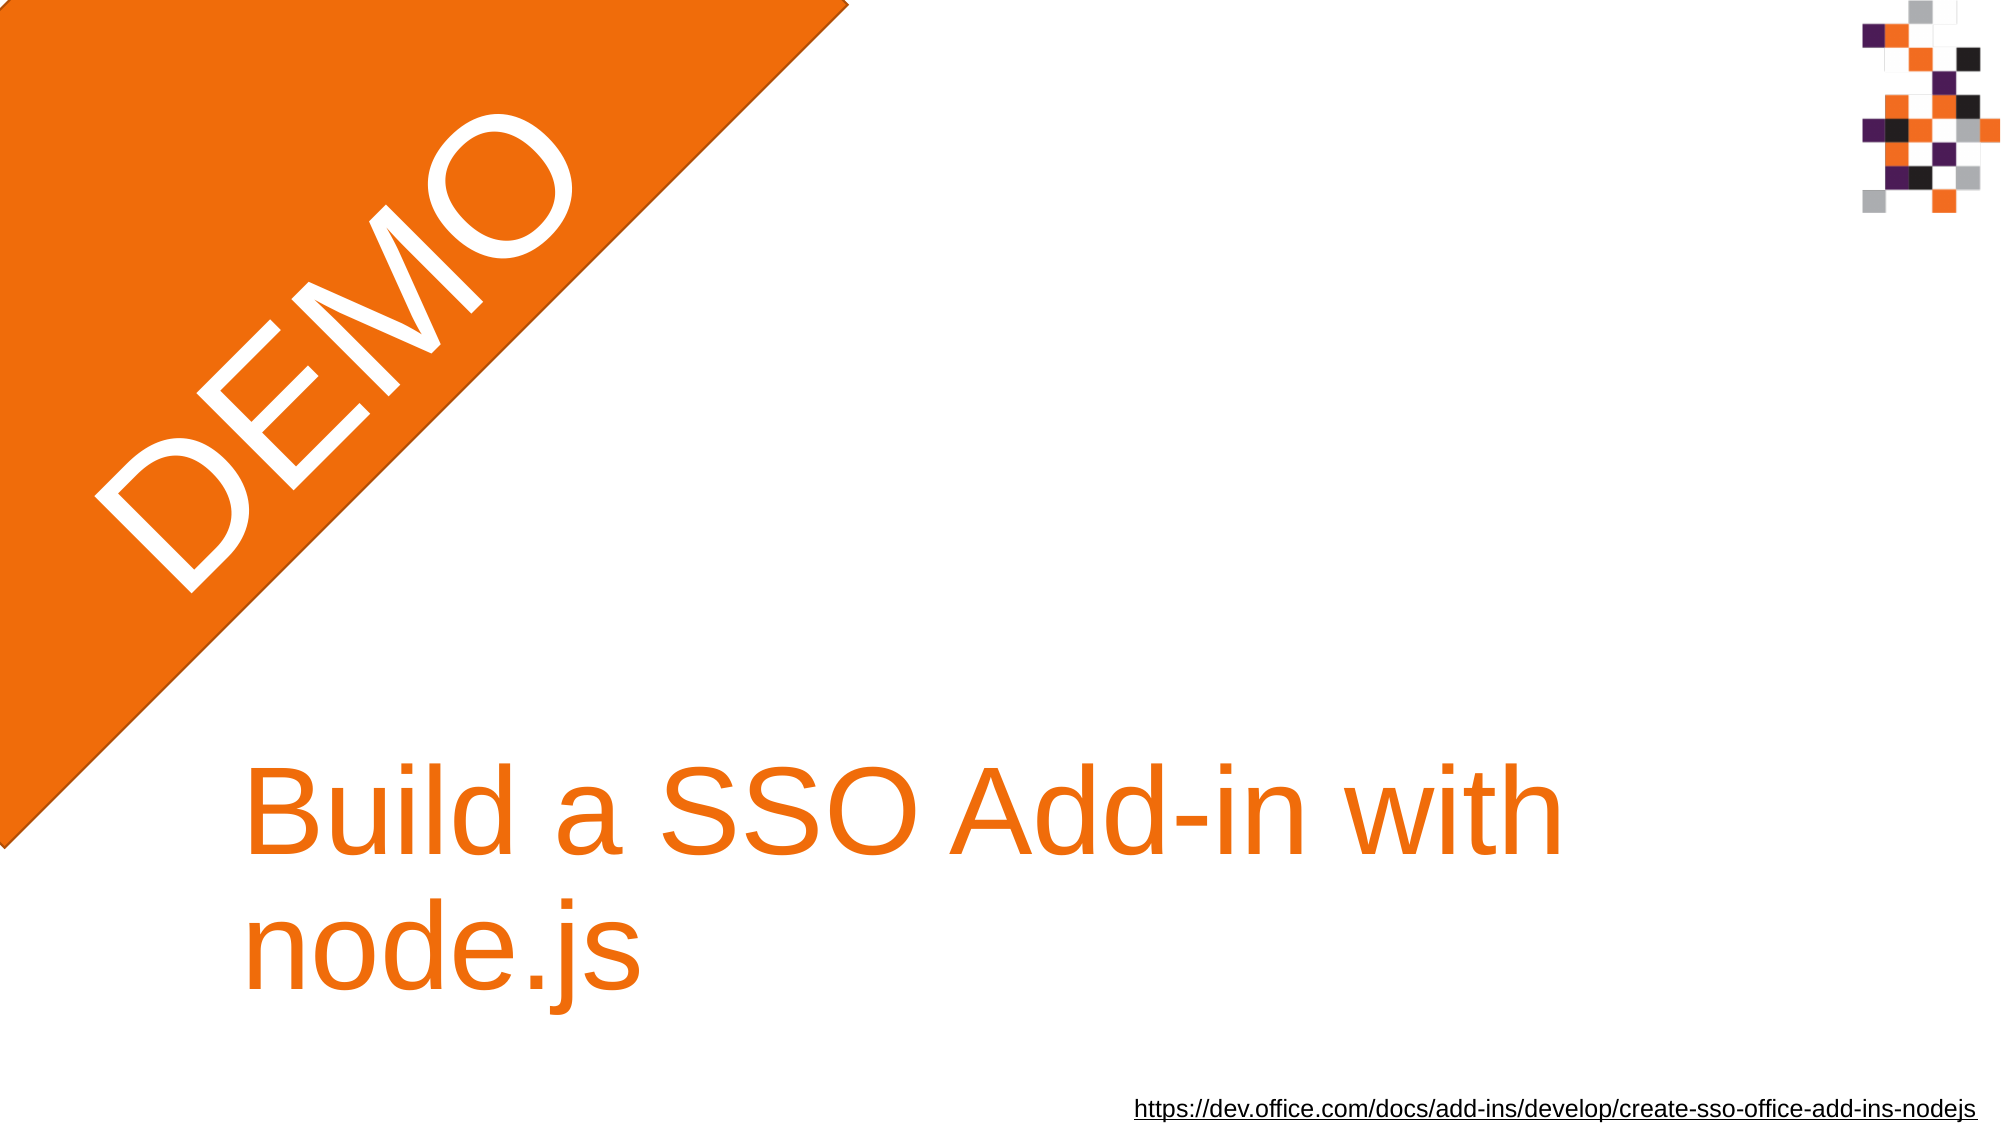

# Build a SSO Add-in with node.js
https://dev.office.com/docs/add-ins/develop/create-sso-office-add-ins-nodejs